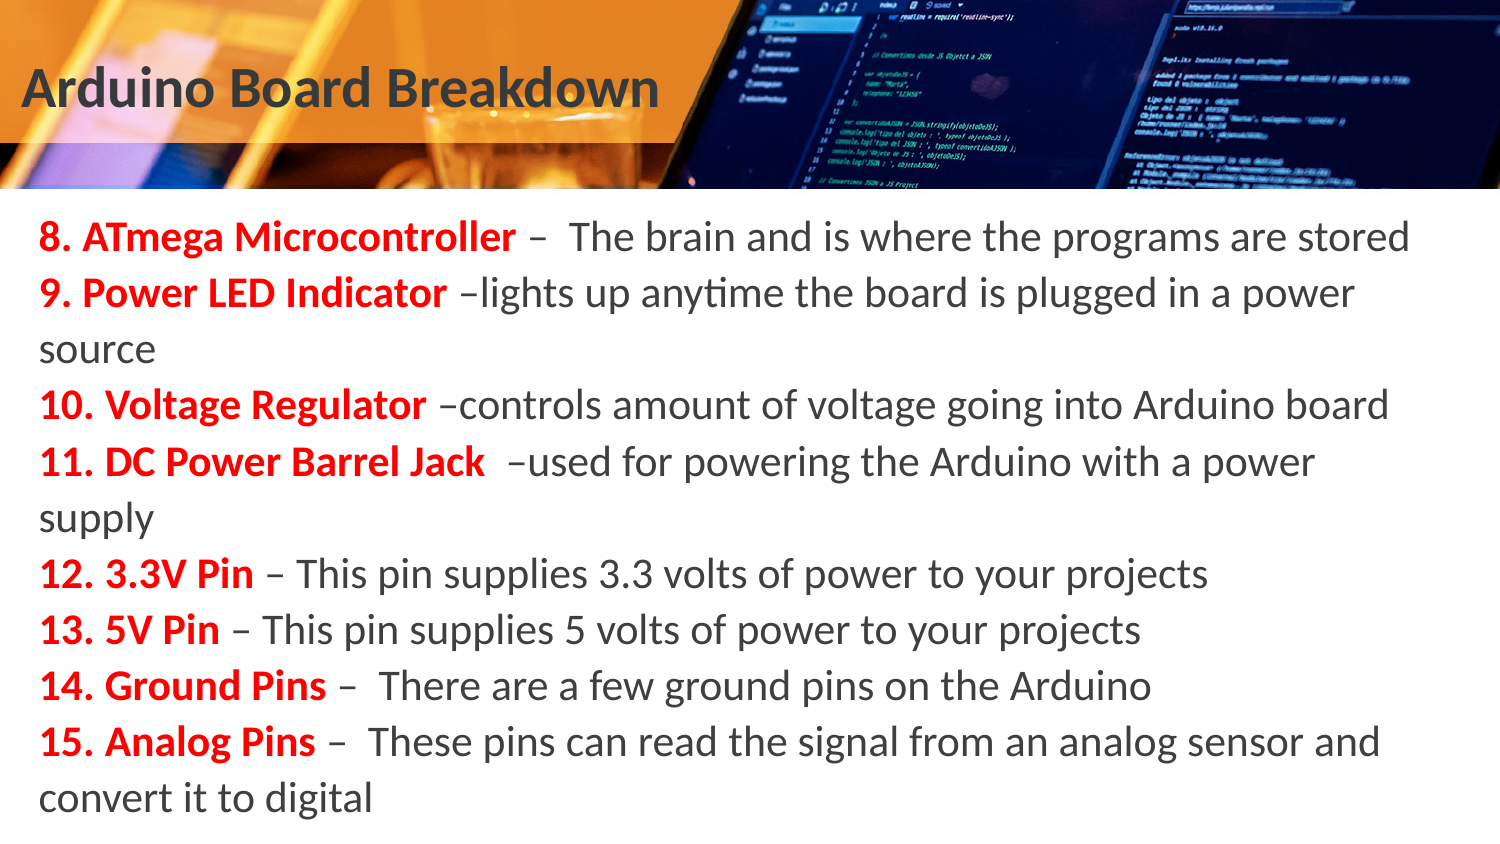

# Arduino Board Breakdown
8. ATmega Microcontroller –  The brain and is where the programs are stored
9. Power LED Indicator –lights up anytime the board is plugged in a power source
10. Voltage Regulator –controls amount of voltage going into Arduino board
11. DC Power Barrel Jack  –used for powering the Arduino with a power supply
12. 3.3V Pin – This pin supplies 3.3 volts of power to your projects
13. 5V Pin – This pin supplies 5 volts of power to your projects
14. Ground Pins –  There are a few ground pins on the Arduino
15. Analog Pins –  These pins can read the signal from an analog sensor and convert it to digital